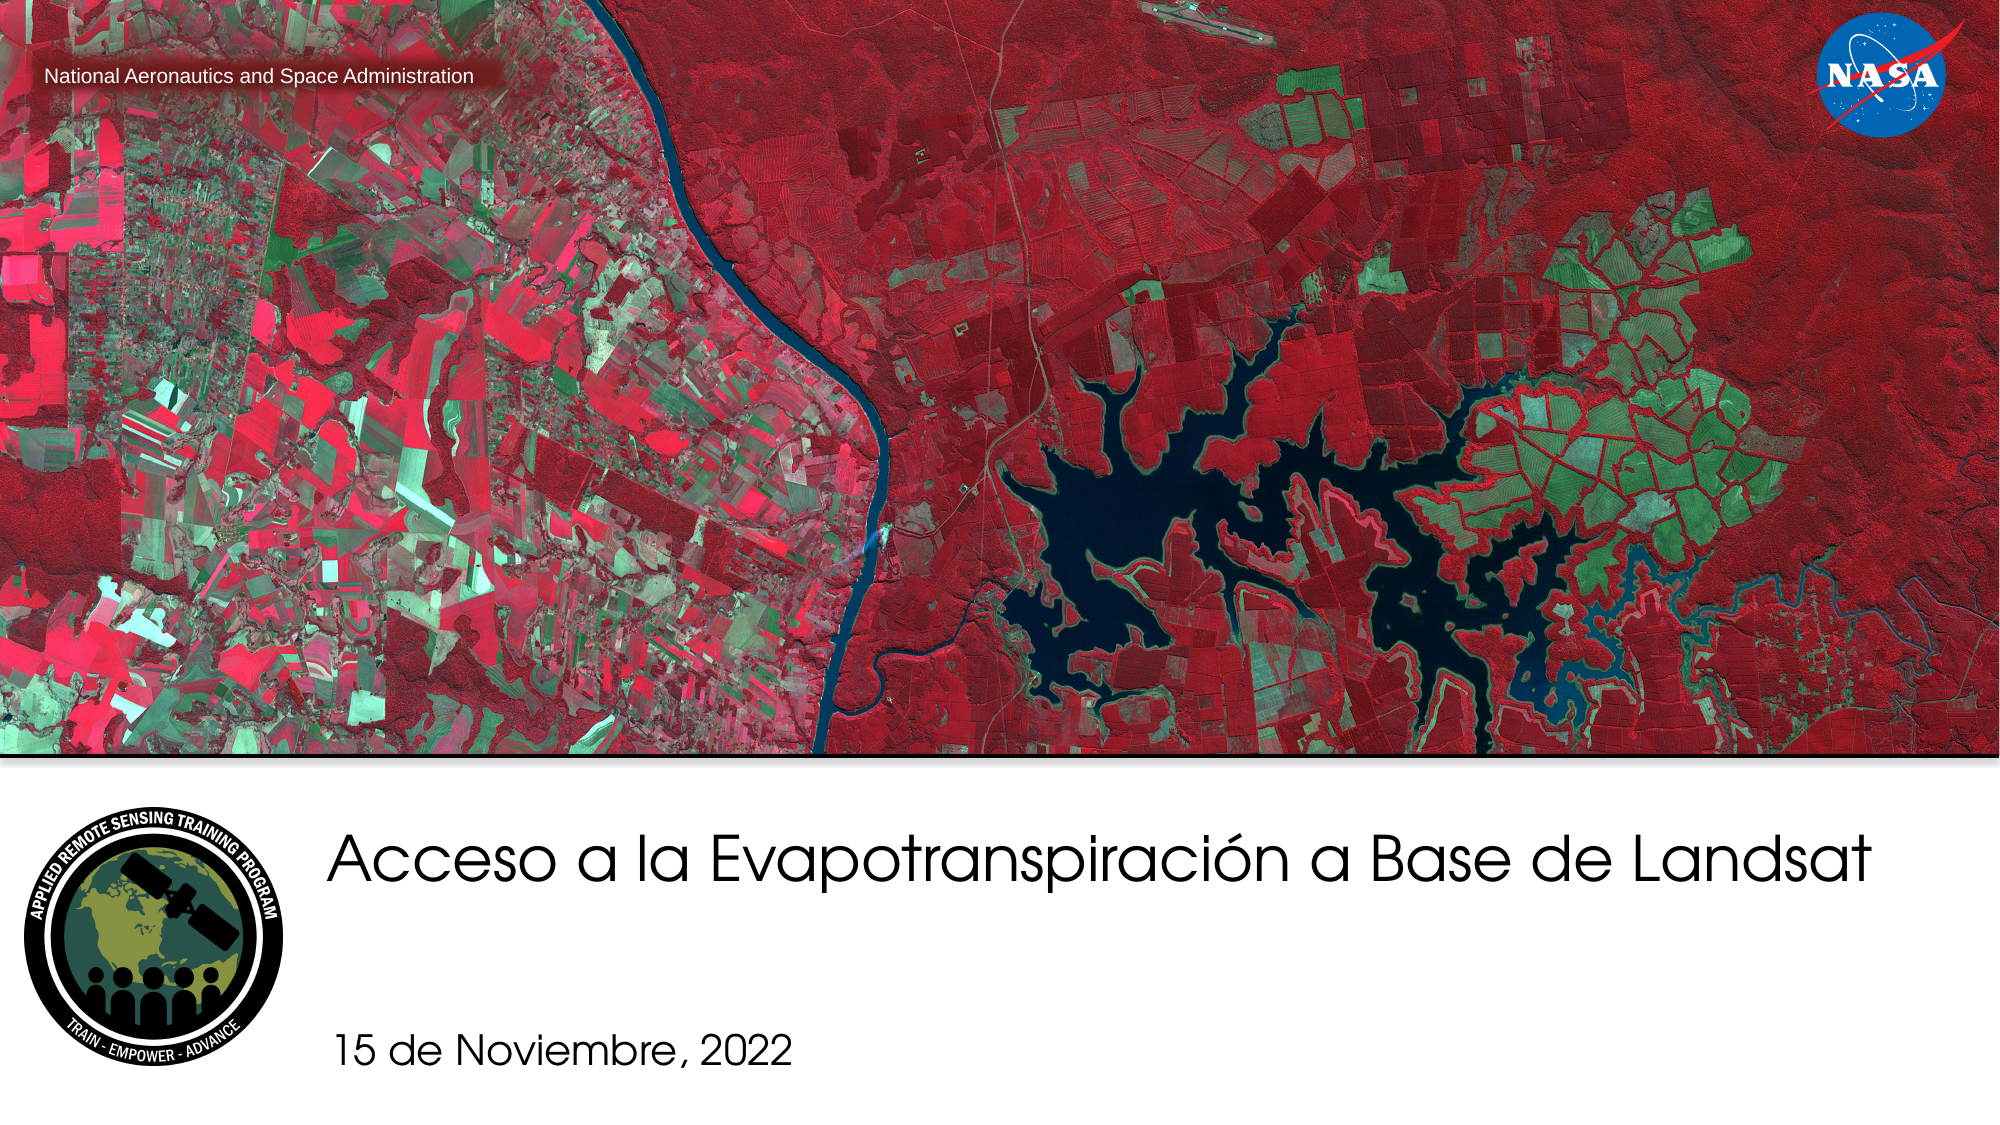

# Acceso a la Evapotranspiración a Base de Landsat

15 de Noviembre, 2022